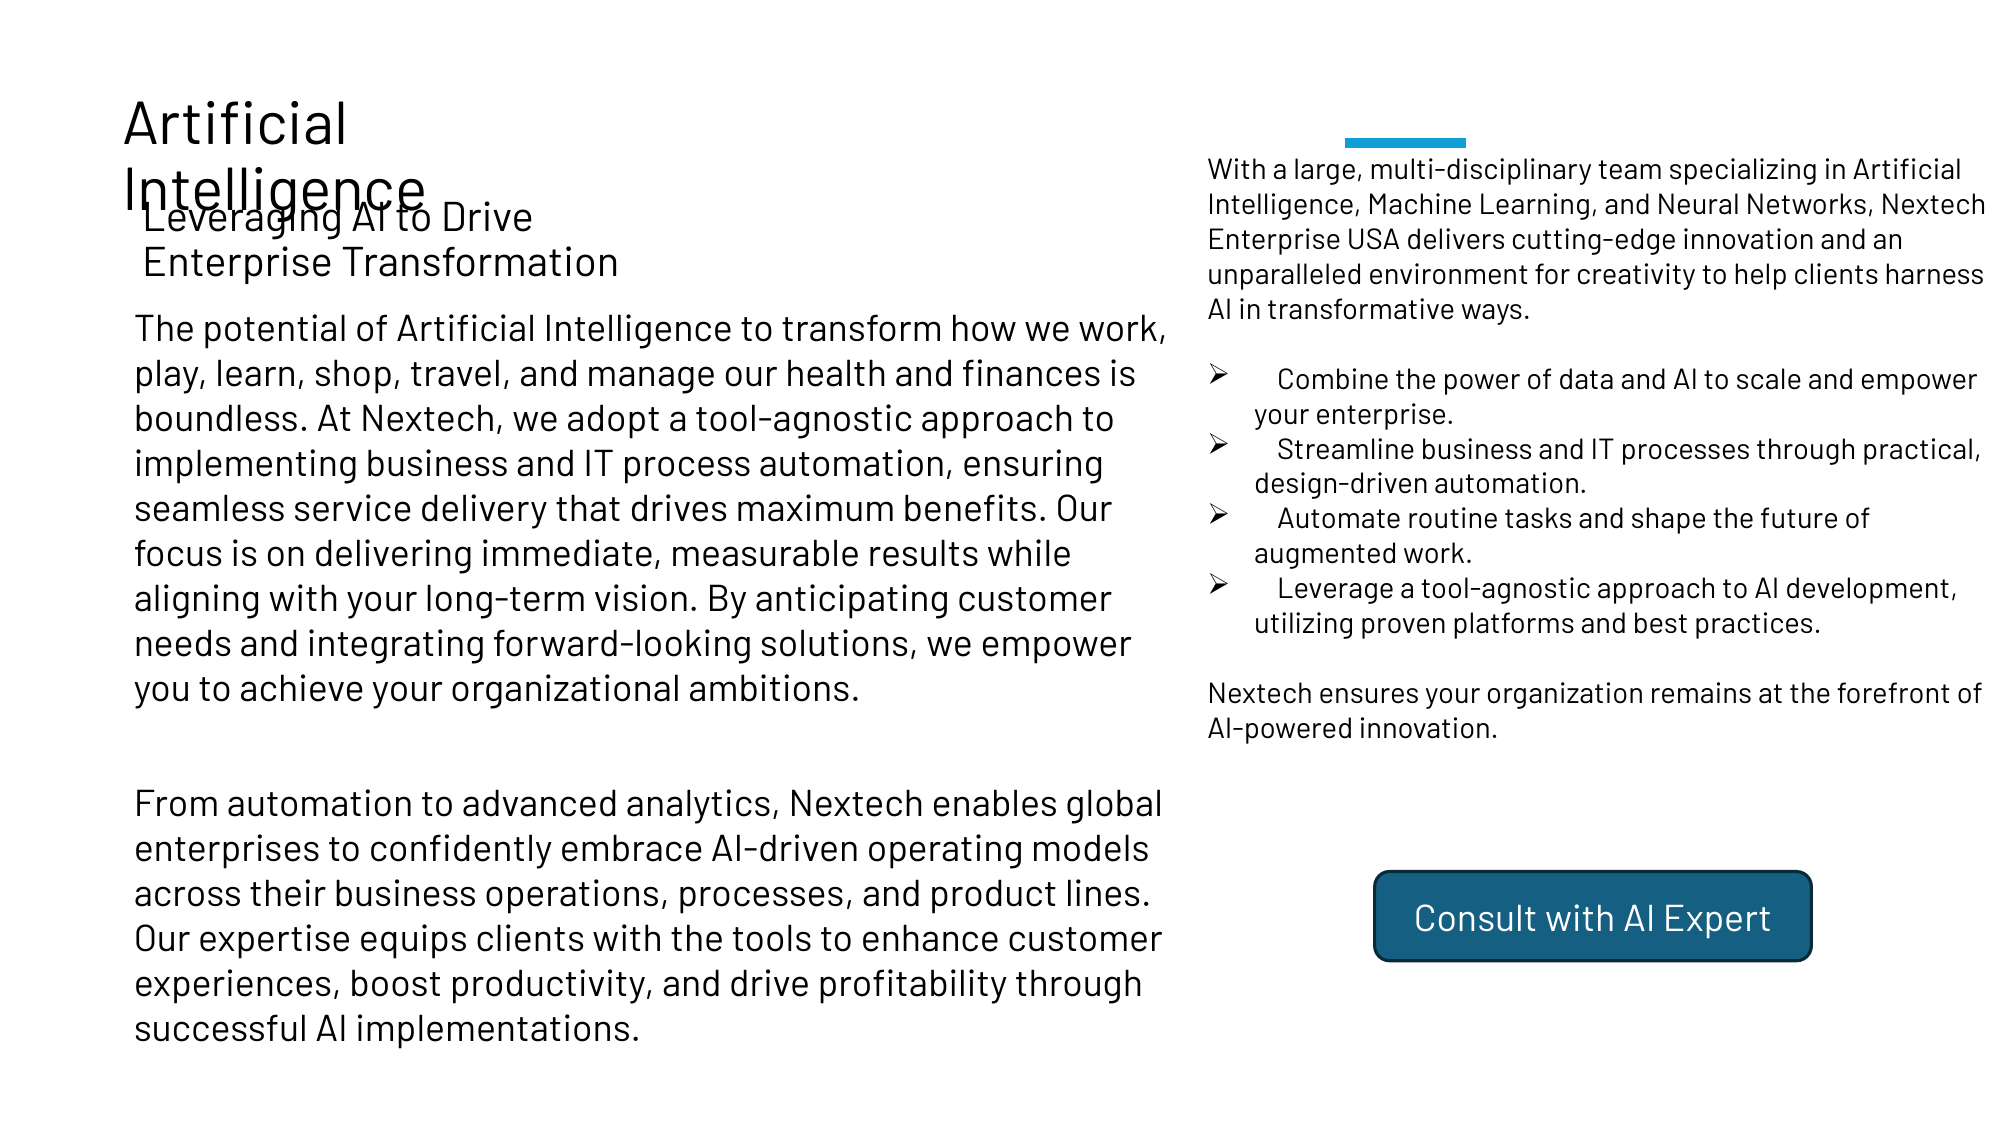

Artificial Intelligence
With a large, multi-disciplinary team specializing in Artificial Intelligence, Machine Learning, and Neural Networks, Nextech Enterprise USA delivers cutting-edge innovation and an unparalleled environment for creativity to help clients harness AI in transformative ways.

    Combine the power of data and AI to scale and empower your enterprise.
    Streamline business and IT processes through practical, design-driven automation.
    Automate routine tasks and shape the future of augmented work.
    Leverage a tool-agnostic approach to AI development, utilizing proven platforms and best practices.

Nextech ensures your organization remains at the forefront of AI-powered innovation.
Leveraging AI to Drive Enterprise Transformation
The potential of Artificial Intelligence to transform how we work, play, learn, shop, travel, and manage our health and finances is boundless. At Nextech, we adopt a tool-agnostic approach to implementing business and IT process automation, ensuring seamless service delivery that drives maximum benefits. Our focus is on delivering immediate, measurable results while aligning with your long-term vision. By anticipating customer needs and integrating forward-looking solutions, we empower you to achieve your organizational ambitions.

From automation to advanced analytics, Nextech enables global enterprises to confidently embrace AI-driven operating models across their business operations, processes, and product lines. Our expertise equips clients with the tools to enhance customer experiences, boost productivity, and drive profitability through successful AI implementations.
Consult with AI Expert